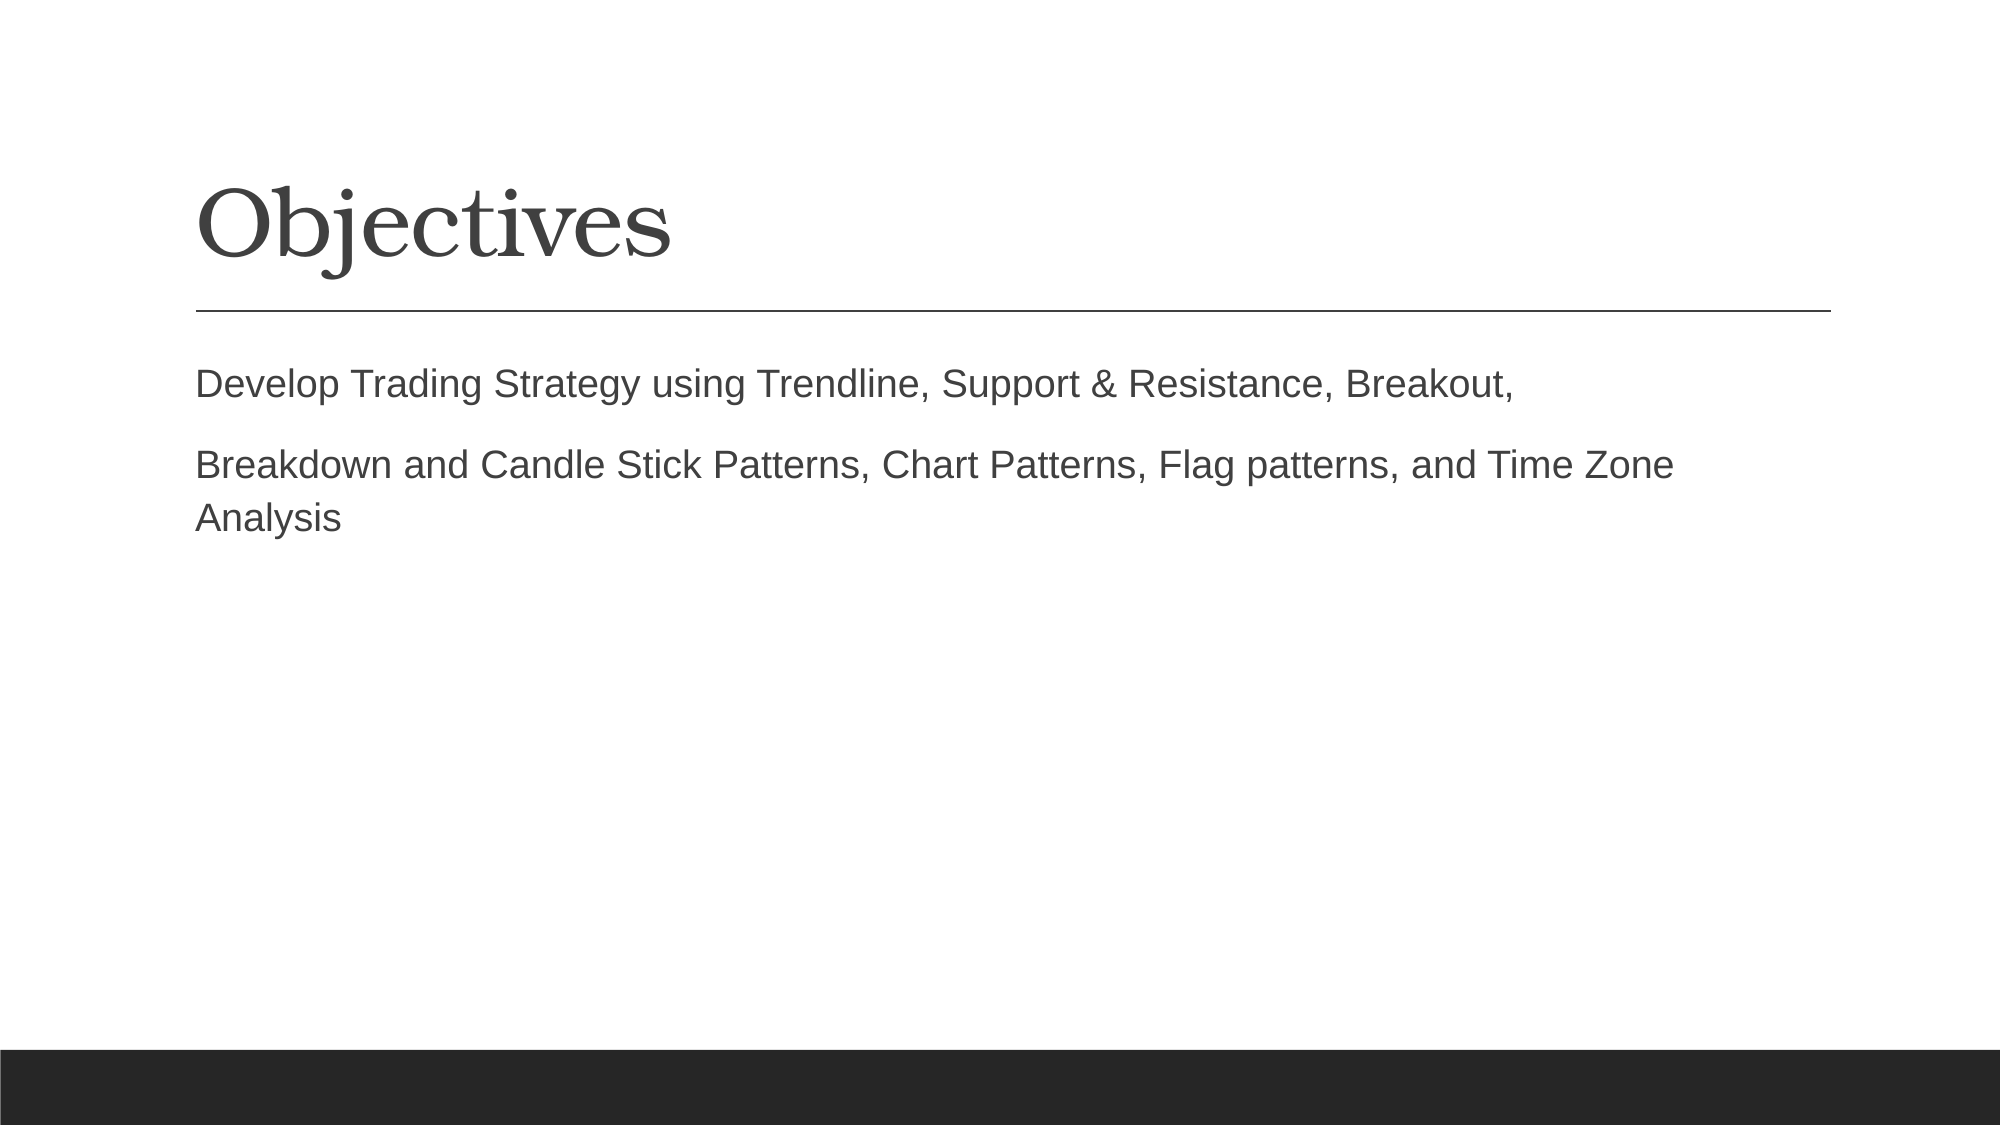

# Objectives
Develop Trading Strategy using Trendline, Support & Resistance, Breakout,
Breakdown and Candle Stick Patterns, Chart Patterns, Flag patterns, and Time Zone Analysis